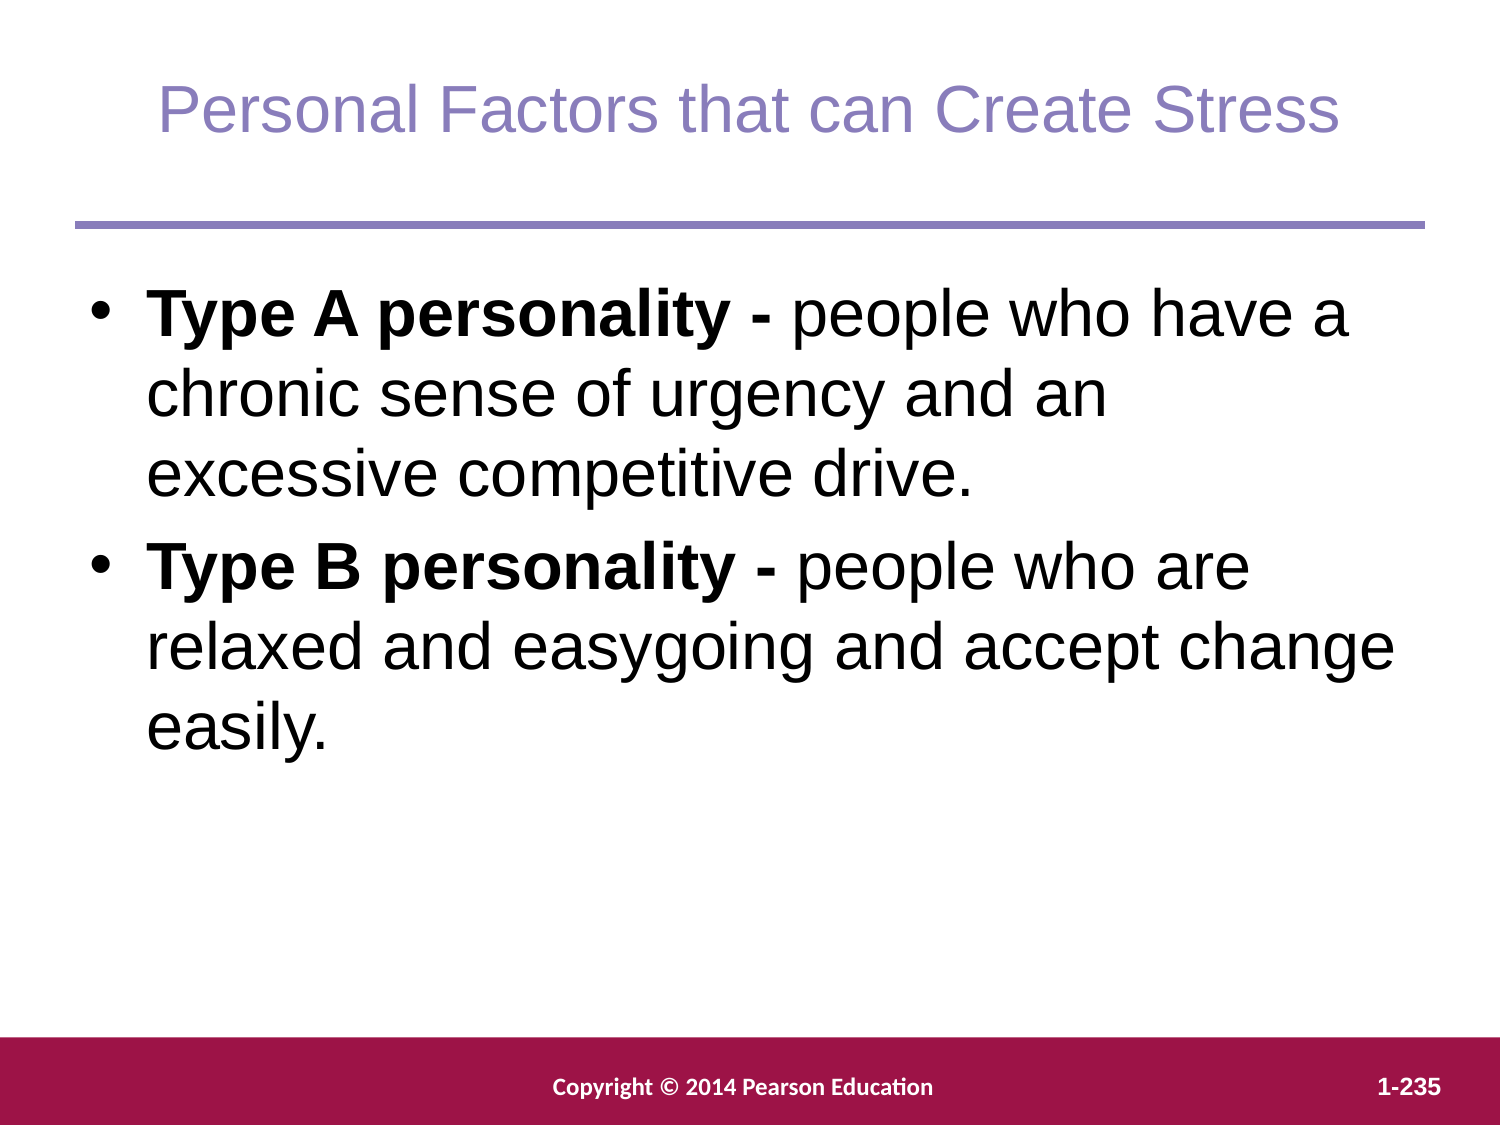

Personal Factors that can Create Stress
Type A personality - people who have a chronic sense of urgency and an excessive competitive drive.
Type B personality - people who are relaxed and easygoing and accept change easily.